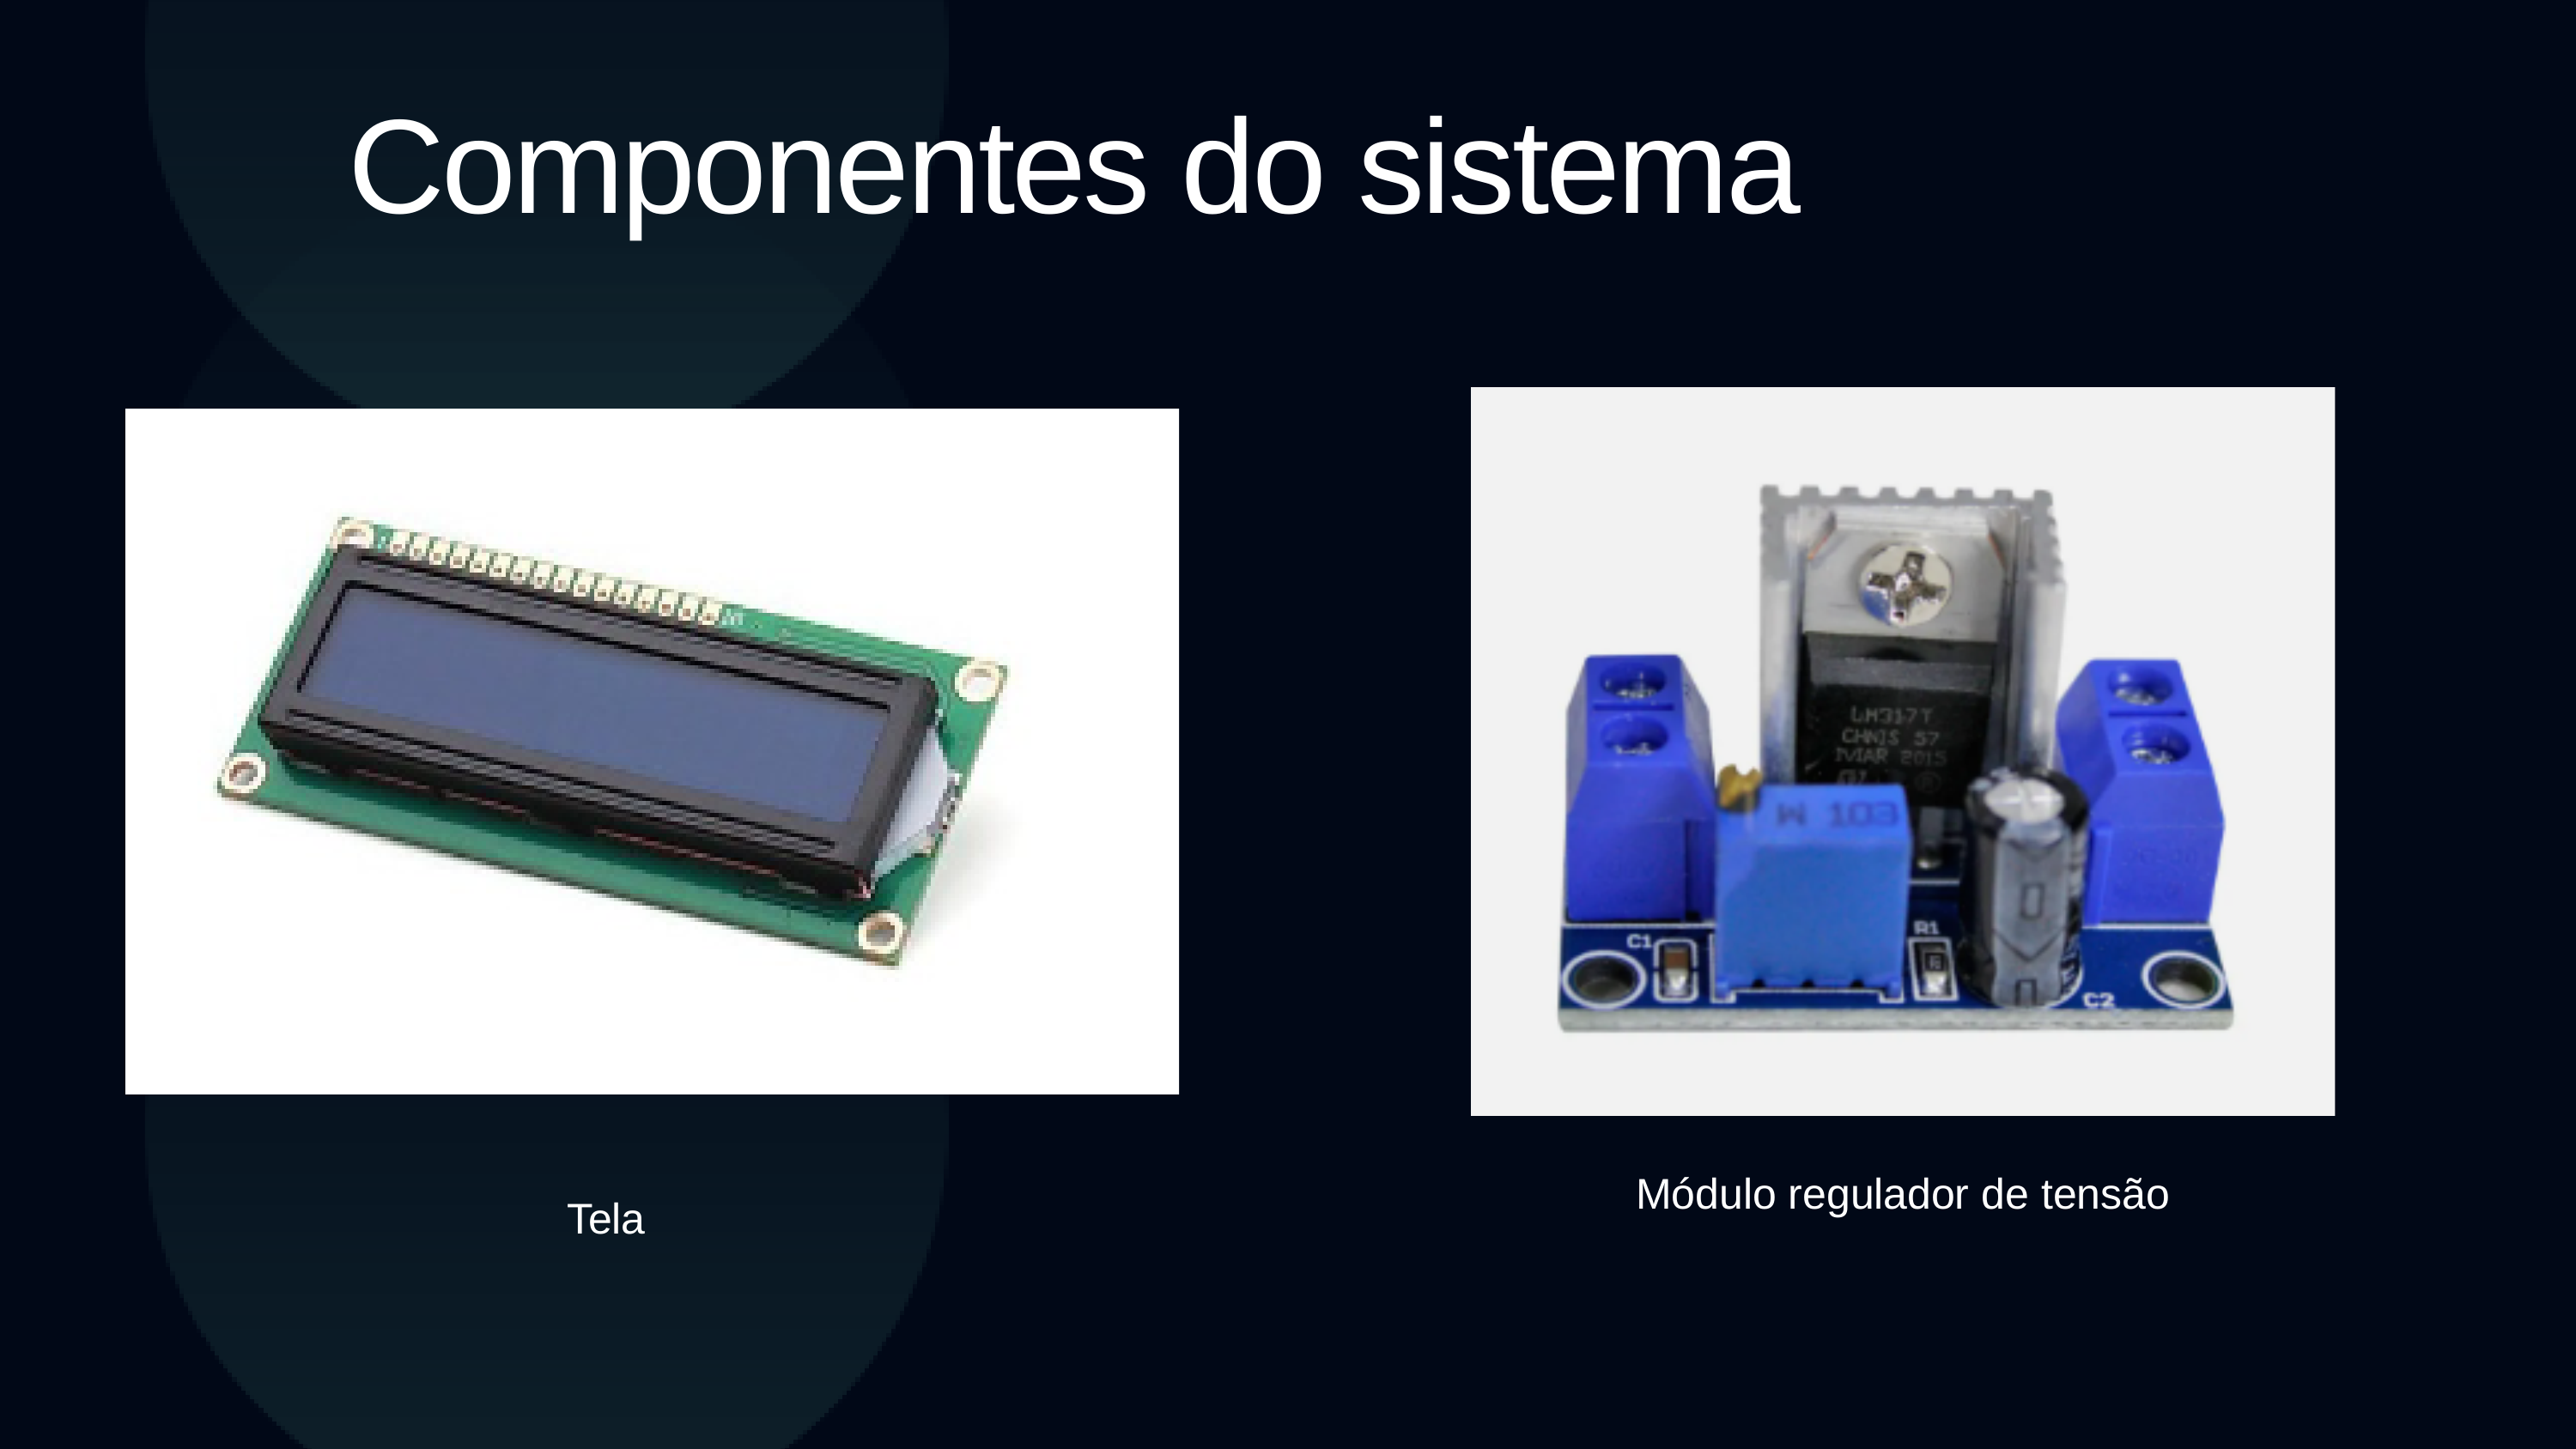

Componentes do sistema

Módulo regulador de tensão
Tela